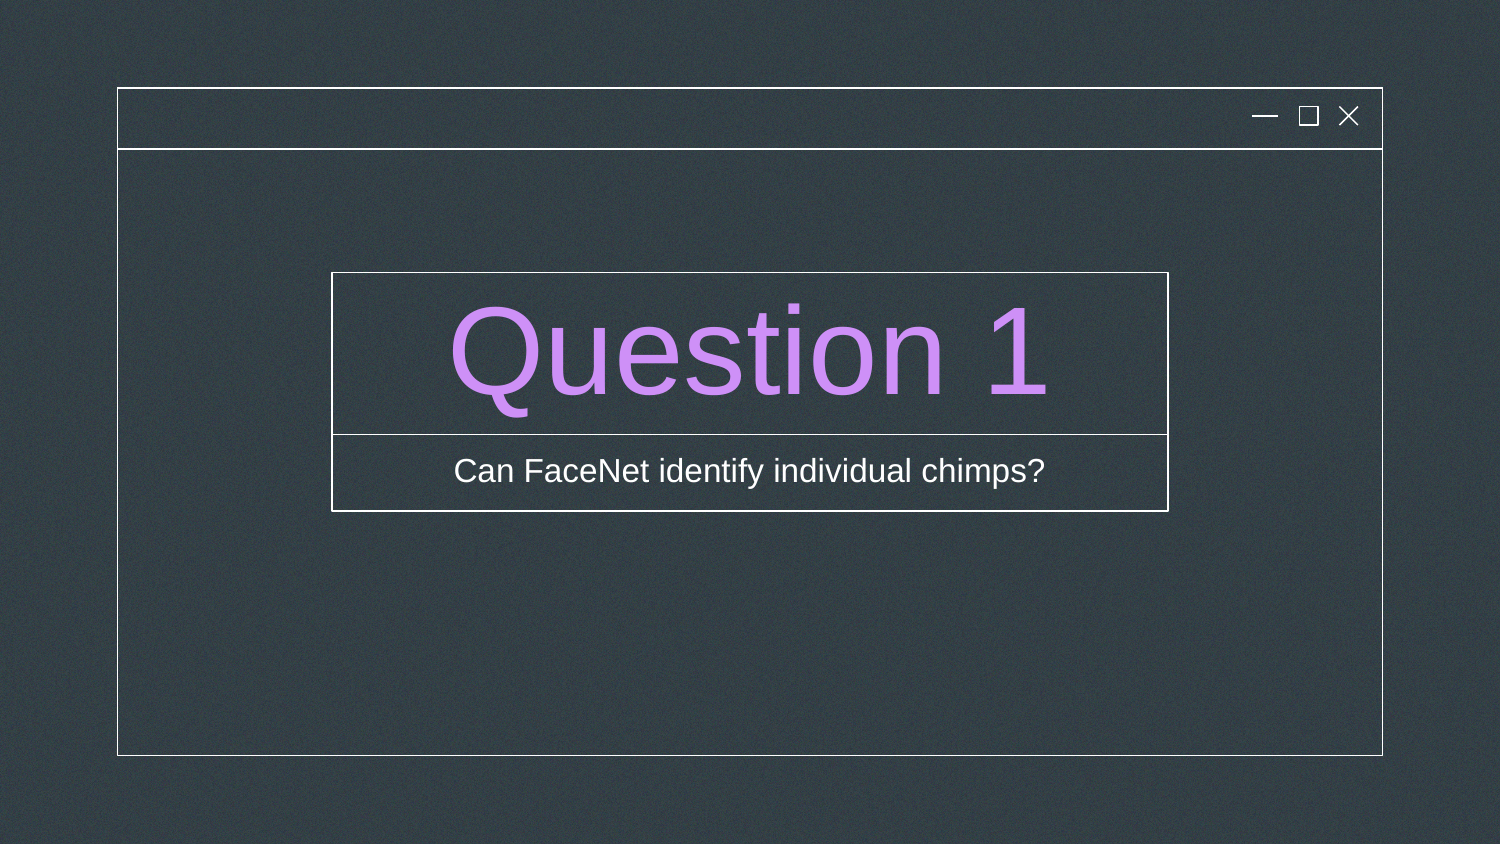

# Question 1
Can FaceNet identify individual chimps?